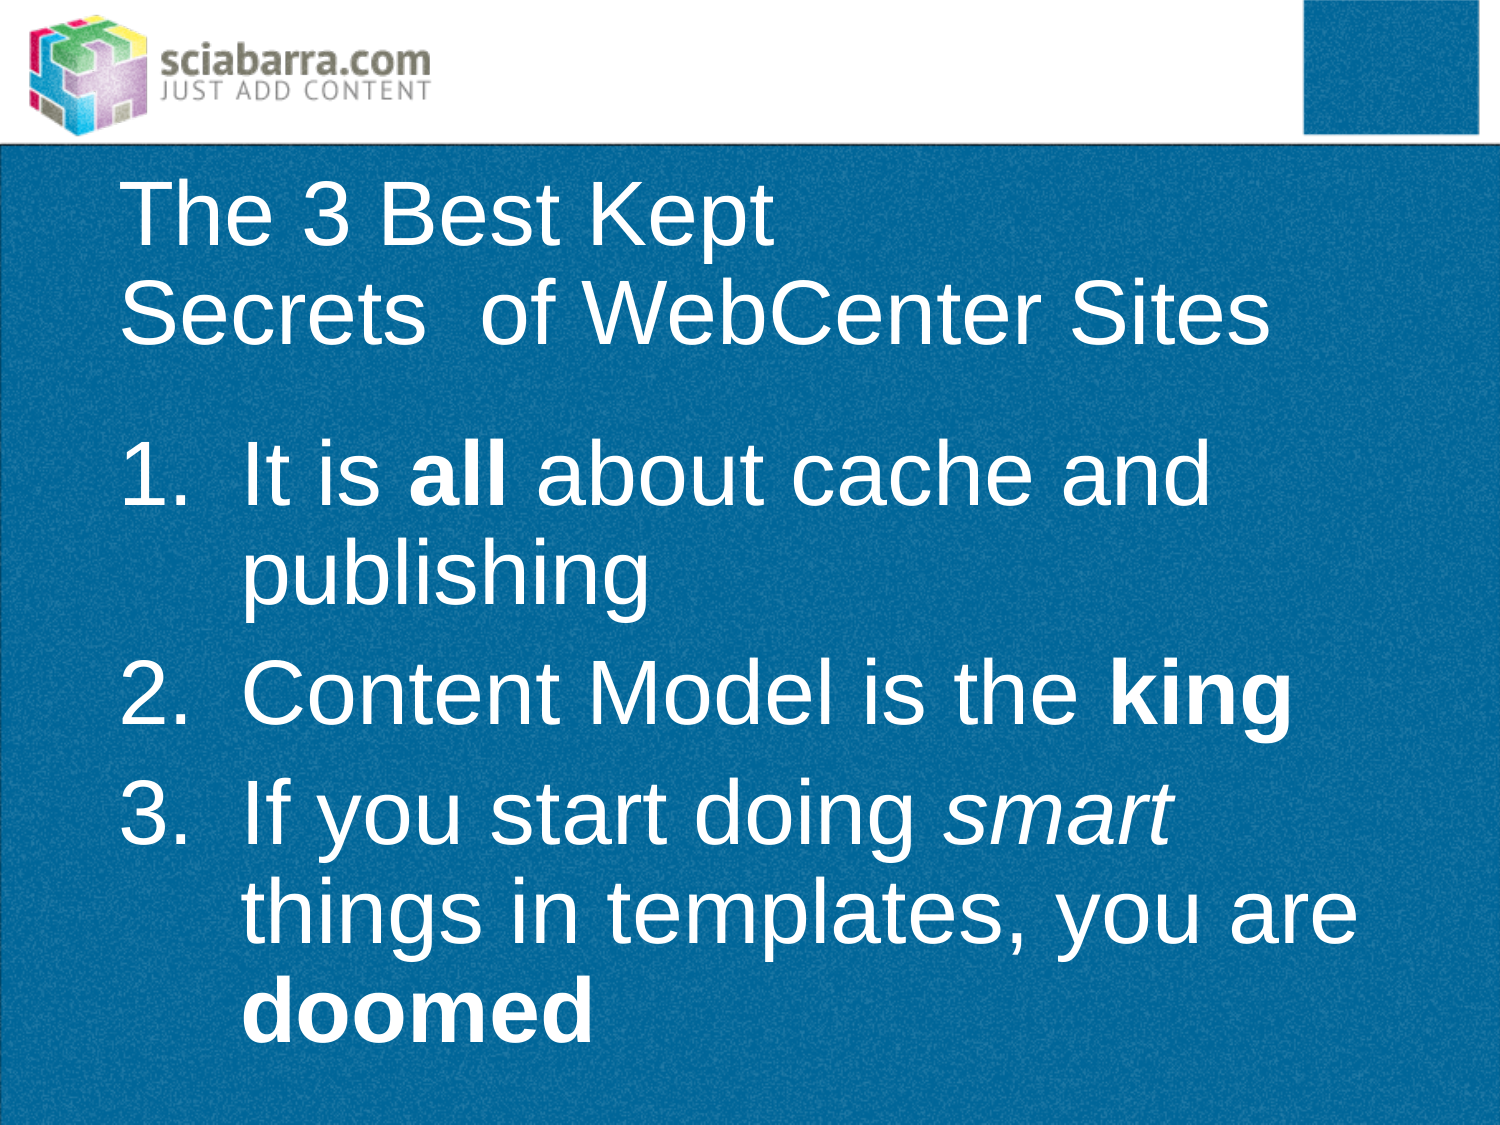

# The 3 Best Kept Secrets  of WebCenter Sites
It is all about cache and publishing
Content Model is the king
If you start doing smart things in templates, you are doomed